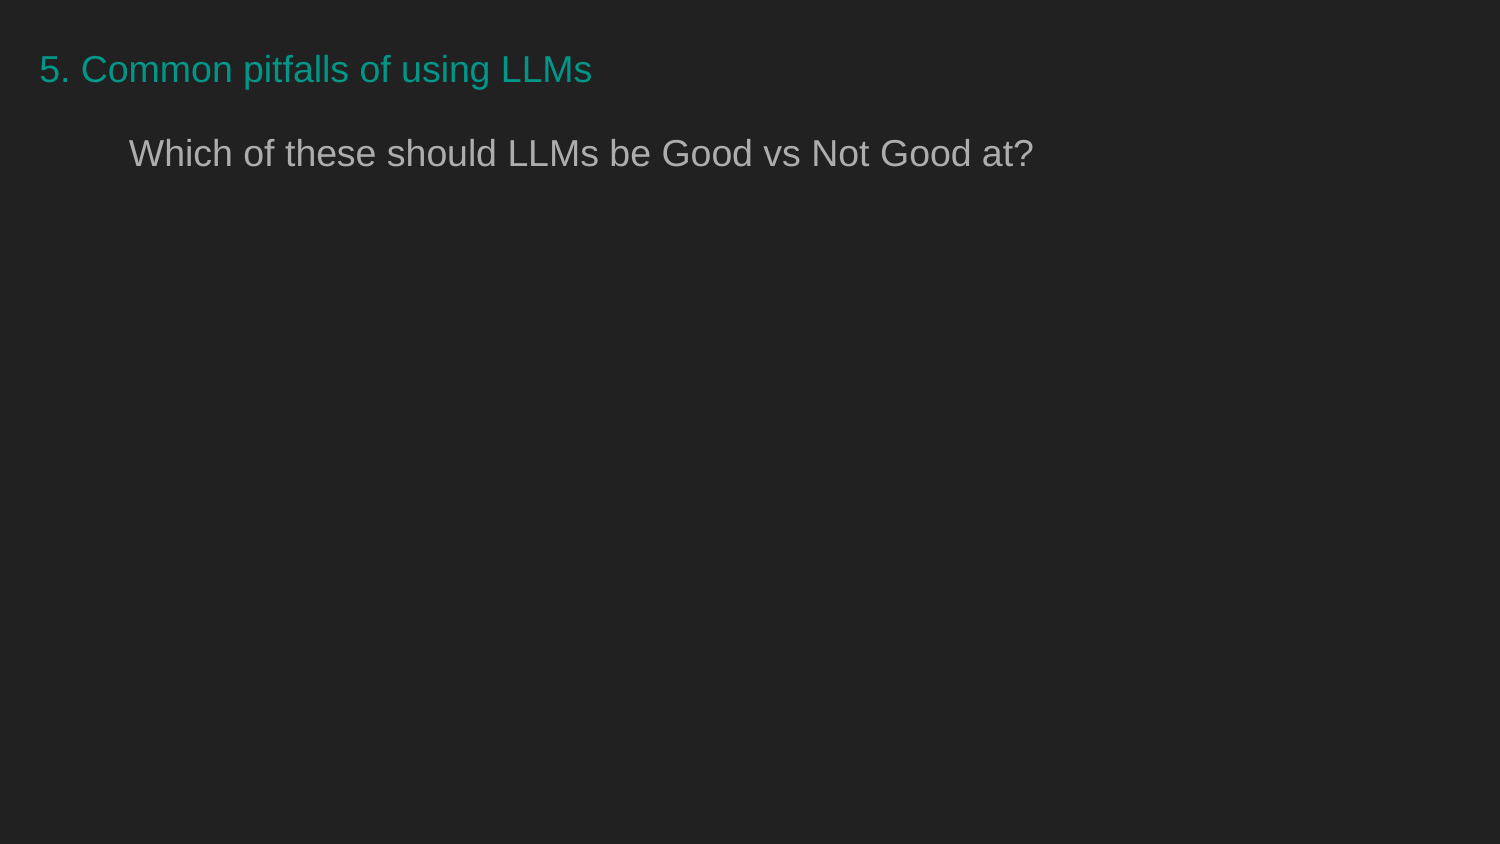

5. Common pitfalls of using LLMs
Which of these should LLMs be Good vs Not Good at?